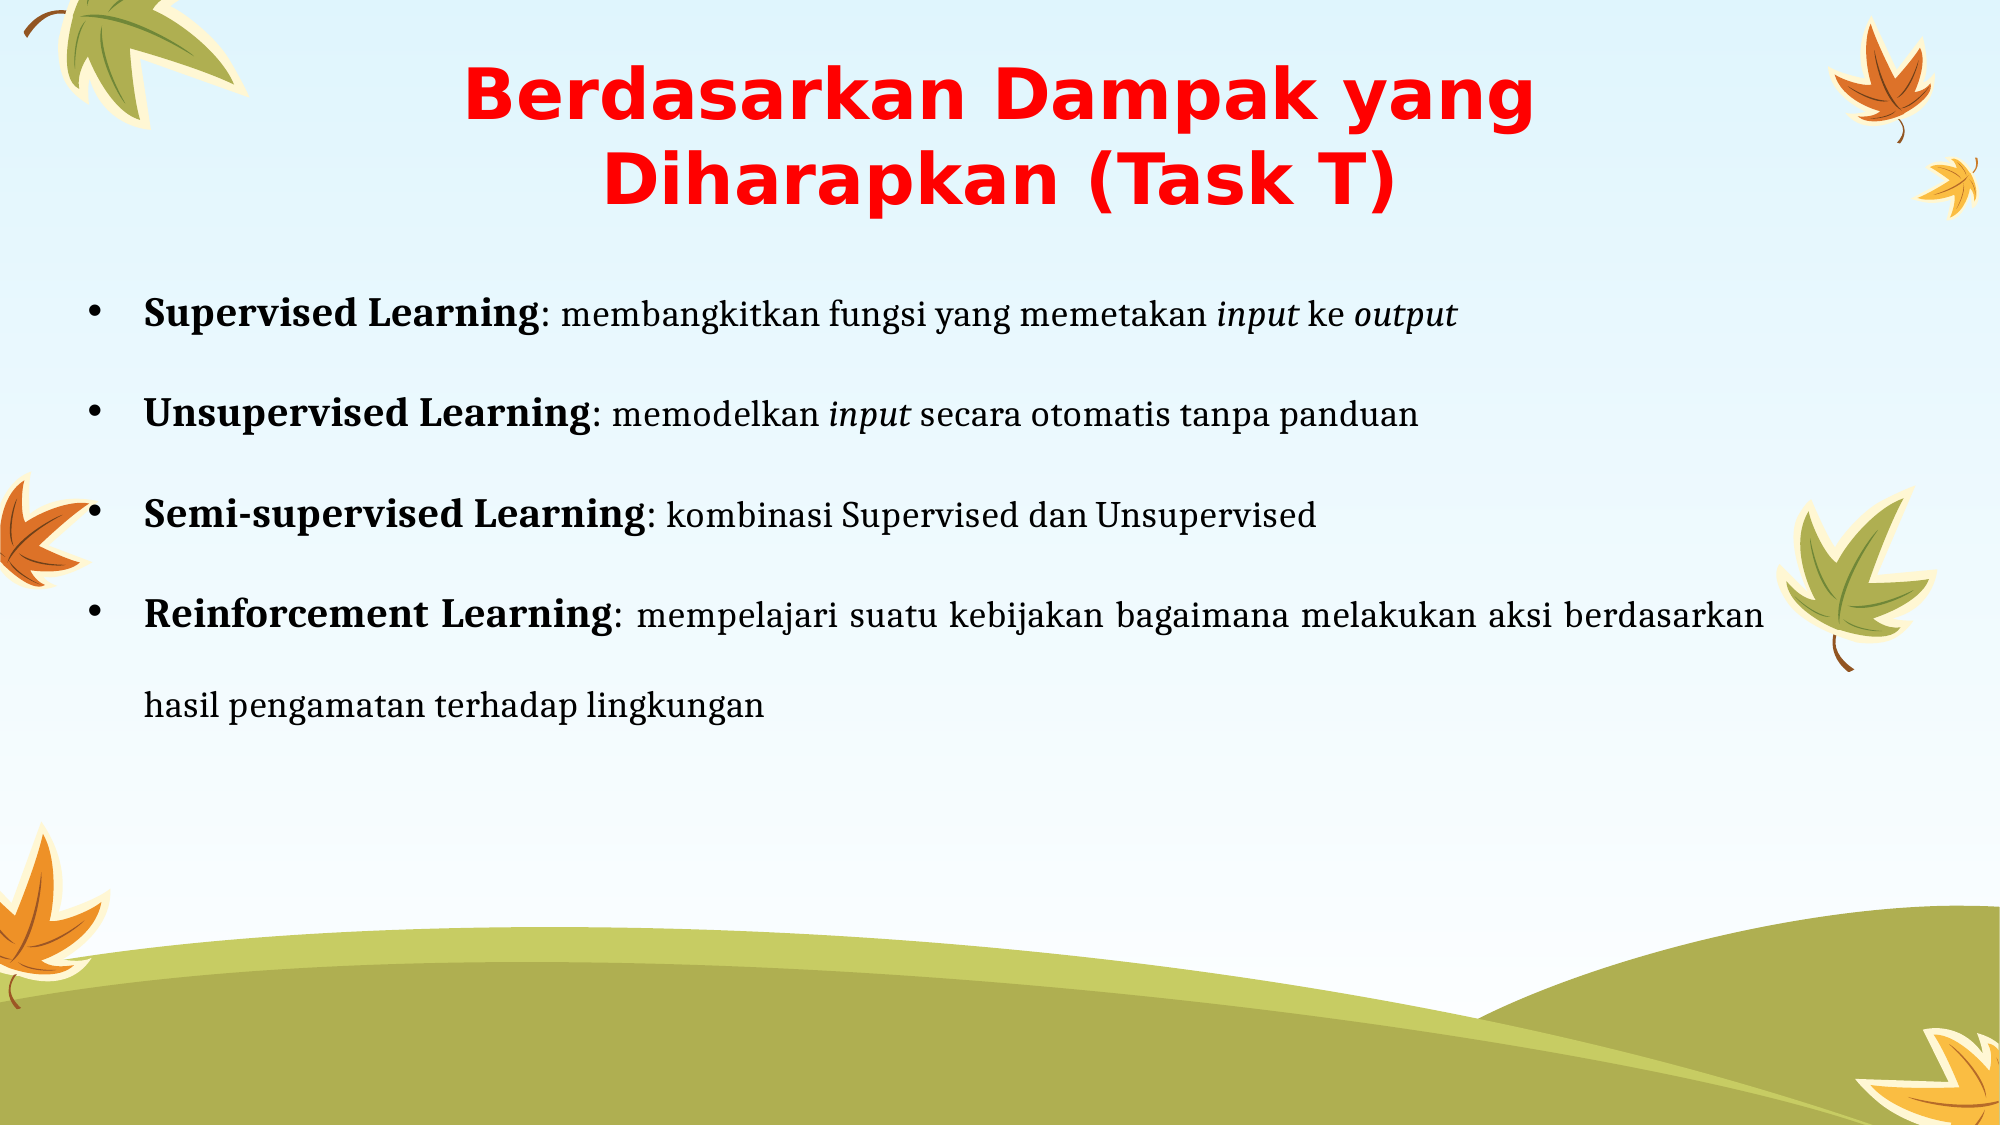

Berdasarkan Dampak yang Diharapkan (Task T)
Supervised Learning: membangkitkan fungsi yang memetakan input ke output
Unsupervised Learning: memodelkan input secara otomatis tanpa panduan
Semi-supervised Learning: kombinasi Supervised dan Unsupervised
Reinforcement Learning: mempelajari suatu kebijakan bagaimana melakukan aksi berdasarkan hasil pengamatan terhadap lingkungan